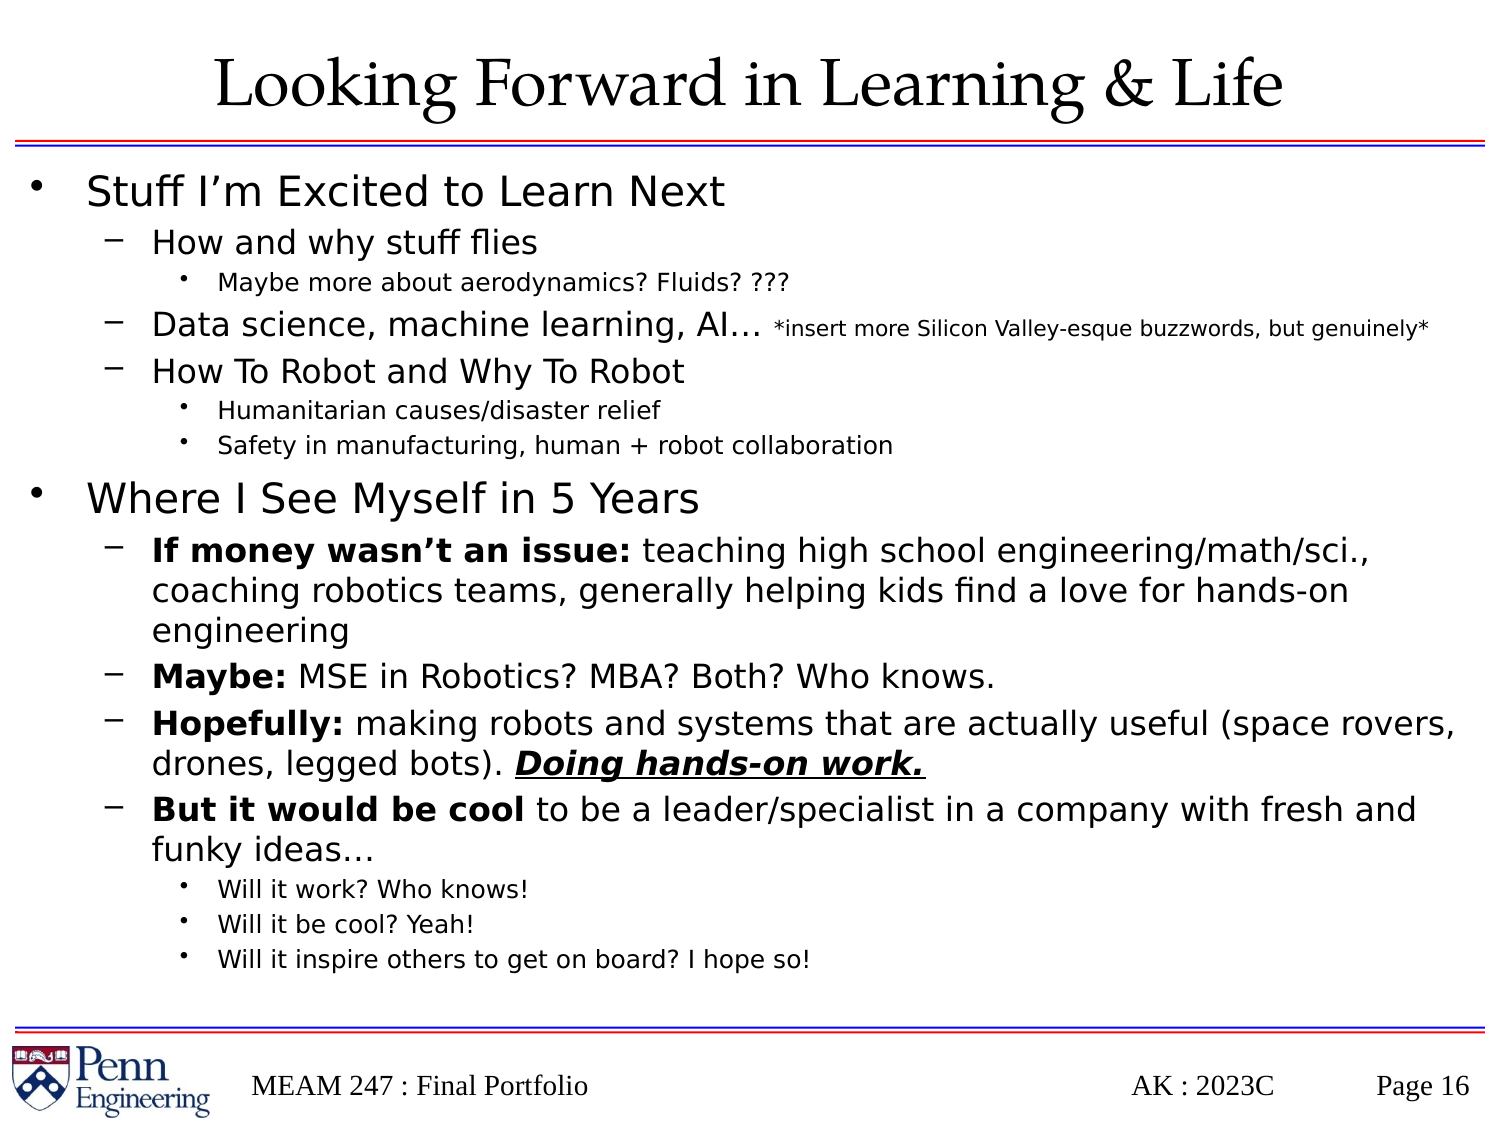

# Looking Forward in Learning & Life
Stuff I’m Excited to Learn Next
How and why stuff flies
Maybe more about aerodynamics? Fluids? ???
Data science, machine learning, AI… *insert more Silicon Valley-esque buzzwords, but genuinely*
How To Robot and Why To Robot
Humanitarian causes/disaster relief
Safety in manufacturing, human + robot collaboration
Where I See Myself in 5 Years
If money wasn’t an issue: teaching high school engineering/math/sci., coaching robotics teams, generally helping kids find a love for hands-on engineering
Maybe: MSE in Robotics? MBA? Both? Who knows.
Hopefully: making robots and systems that are actually useful (space rovers, drones, legged bots). Doing hands-on work.
But it would be cool to be a leader/specialist in a company with fresh and funky ideas…
Will it work? Who knows!
Will it be cool? Yeah!
Will it inspire others to get on board? I hope so!
MEAM 247 : Final Portfolio
AK : 2023C
Page 16